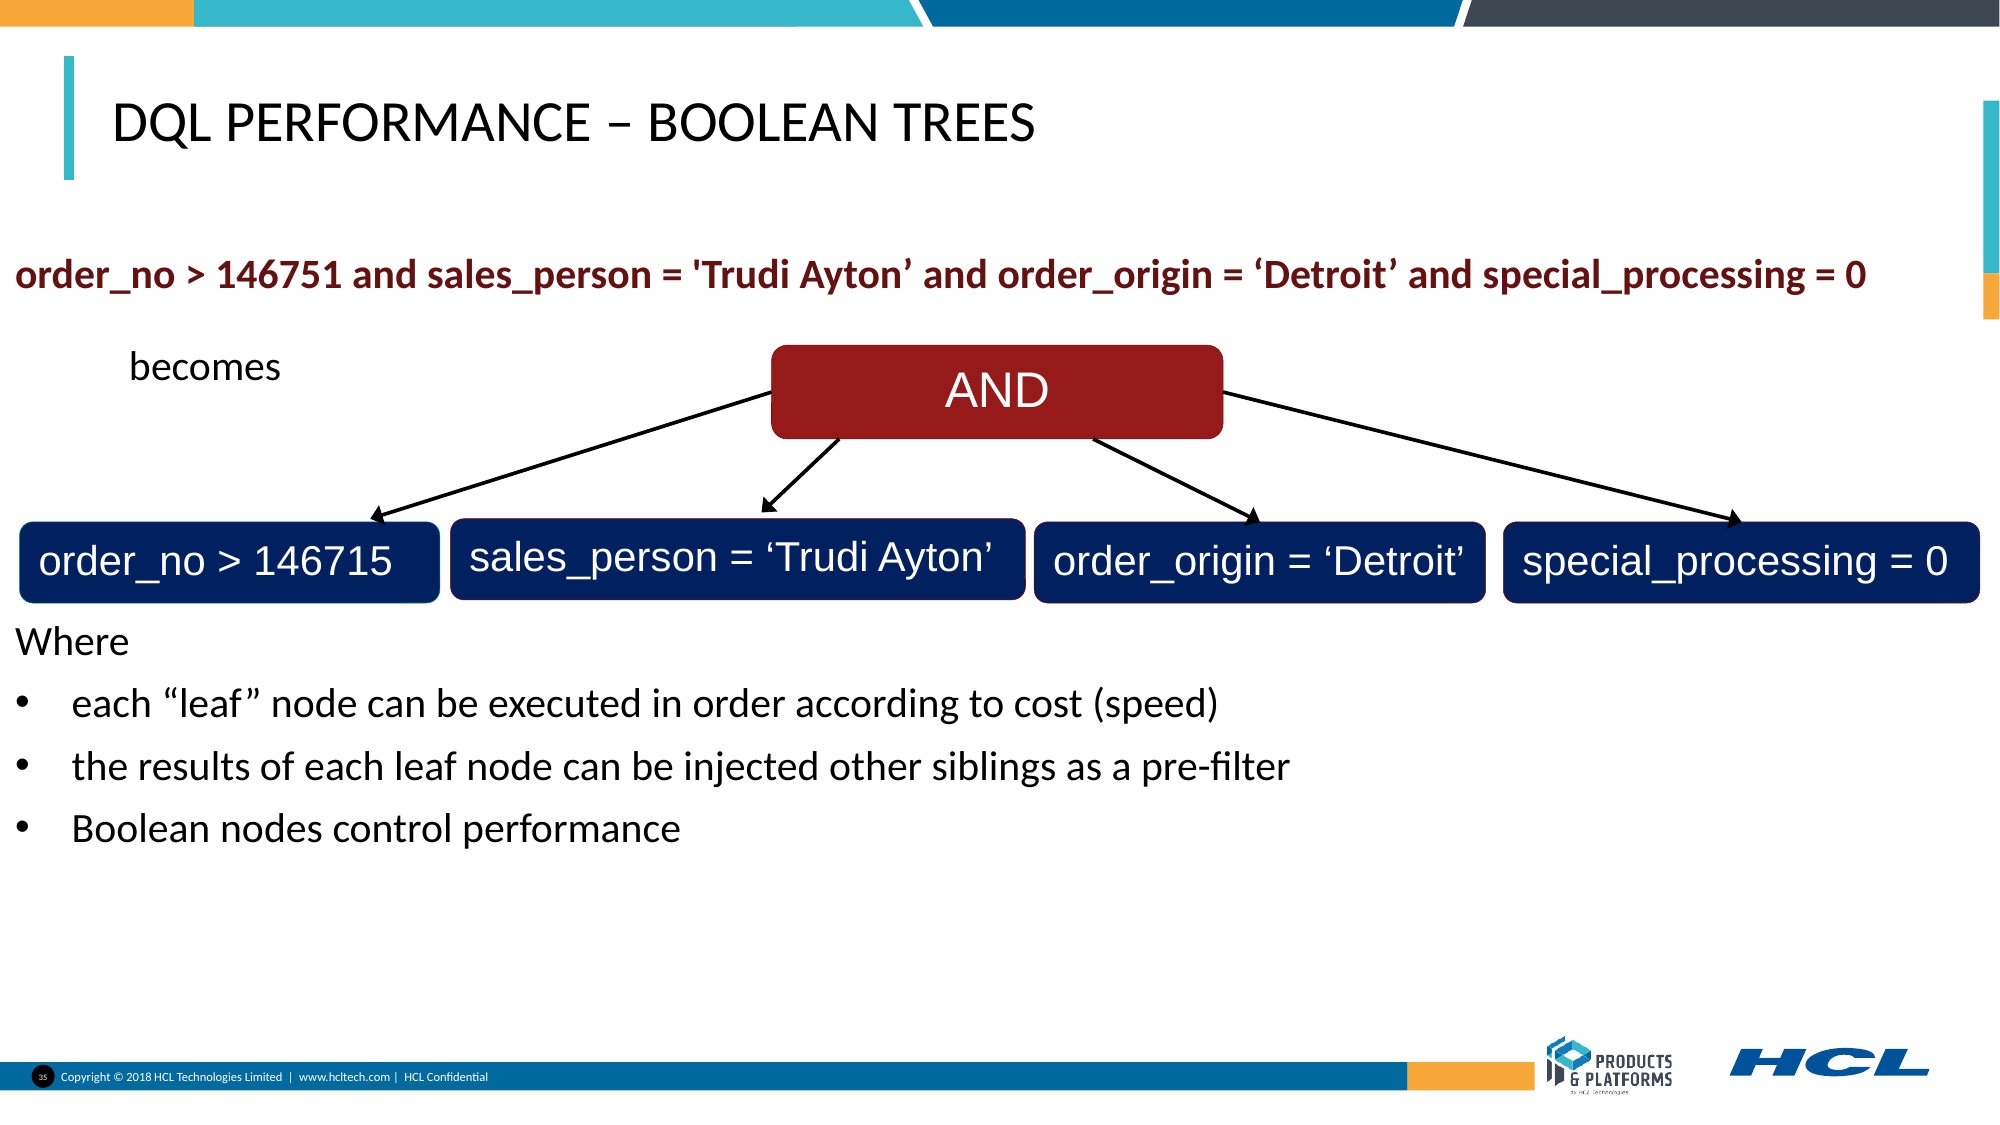

# DQL performance – Boolean trees
order_no > 146751 and sales_person = 'Trudi Ayton’ and order_origin = ‘Detroit’ and special_processing = 0
            becomes

Where
each “leaf” node can be executed in order according to cost (speed)
the results of each leaf node can be injected other siblings as a pre-filter
Boolean nodes control performance
AND
sales_person = ‘Trudi Ayton’
order_no > 146715
order_origin = ‘Detroit’
special_processing = 0